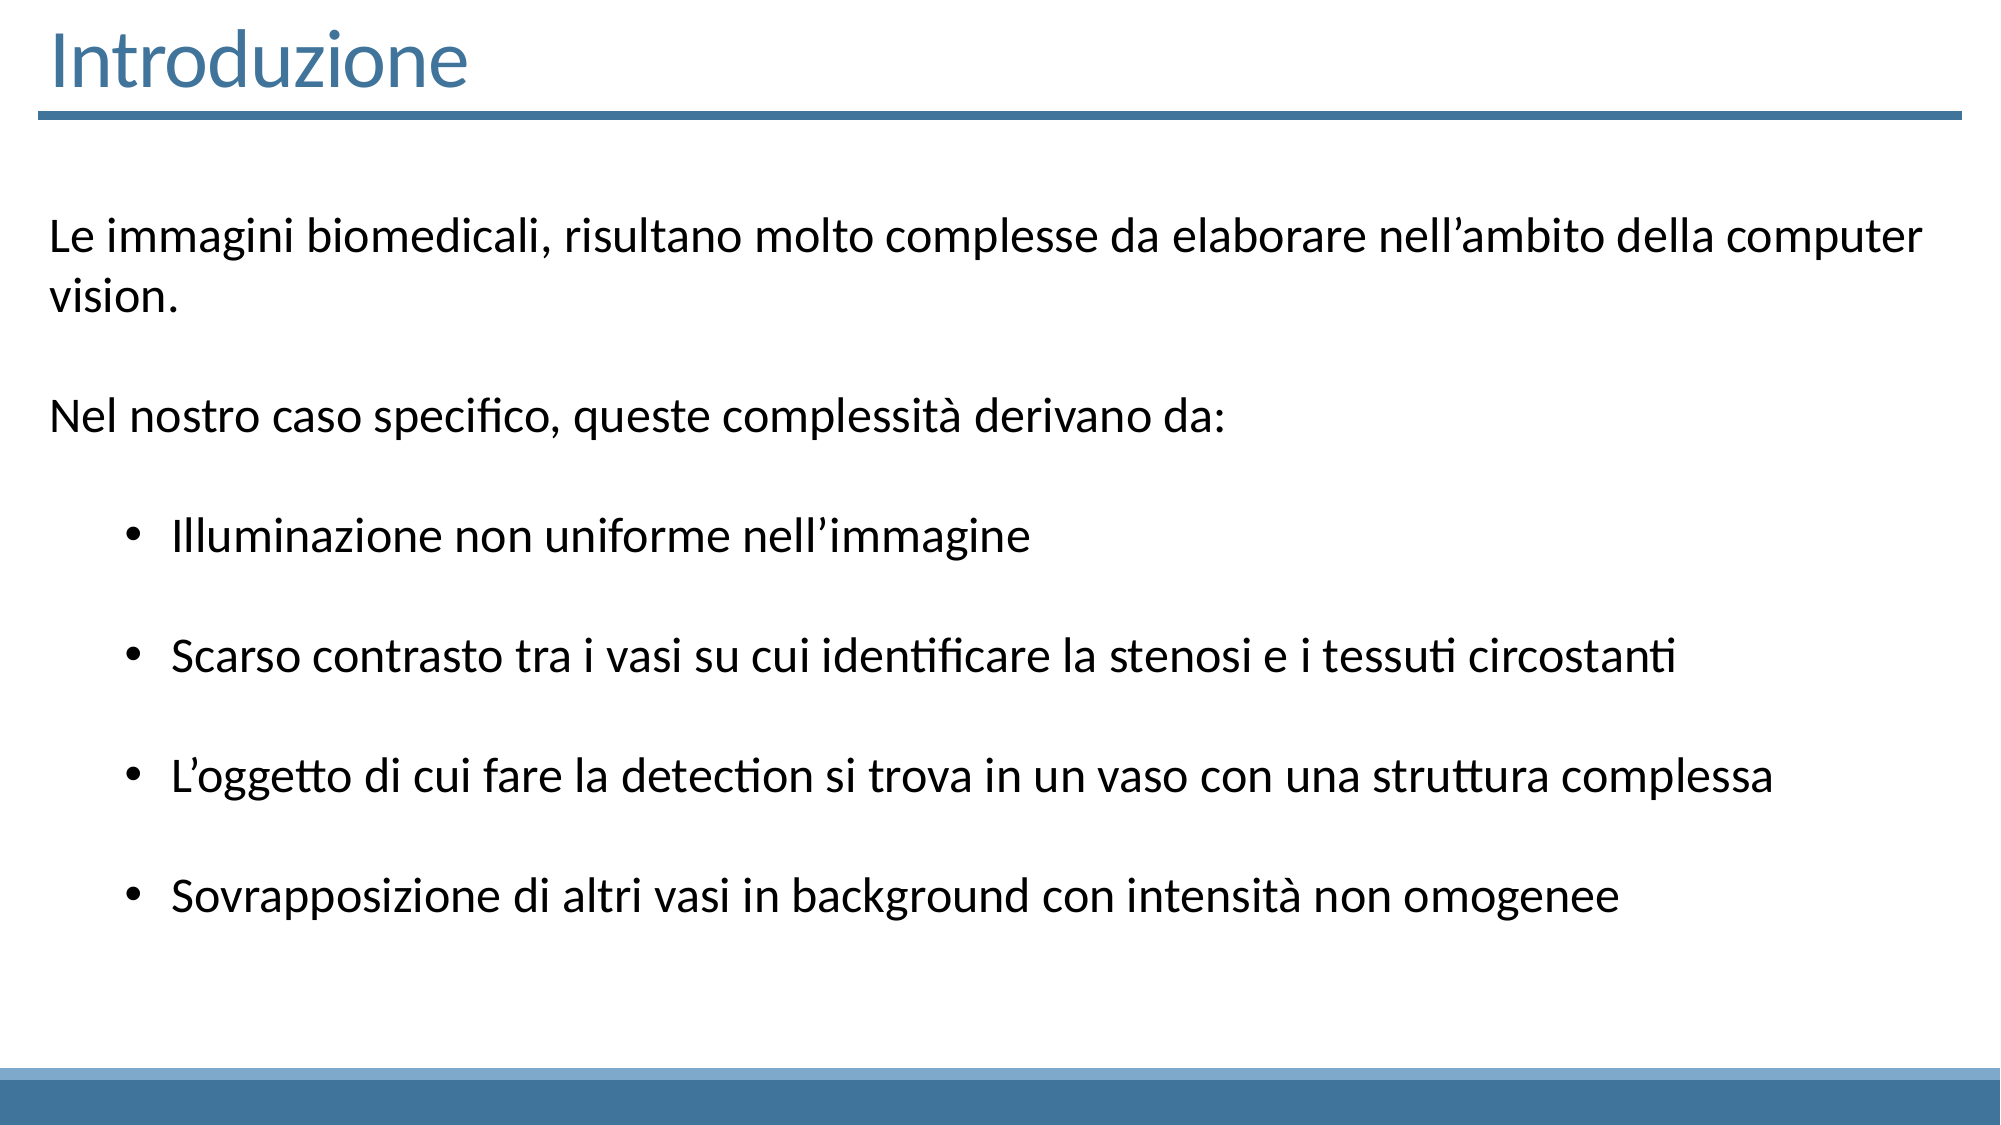

Introduzione
Le immagini biomedicali, risultano molto complesse da elaborare nell’ambito della computer vision.

Nel nostro caso specifico, queste complessità derivano da:

Illuminazione non uniforme nell’immagine

Scarso contrasto tra i vasi su cui identificare la stenosi e i tessuti circostanti

L’oggetto di cui fare la detection si trova in un vaso con una struttura complessa

Sovrapposizione di altri vasi in background con intensità non omogenee